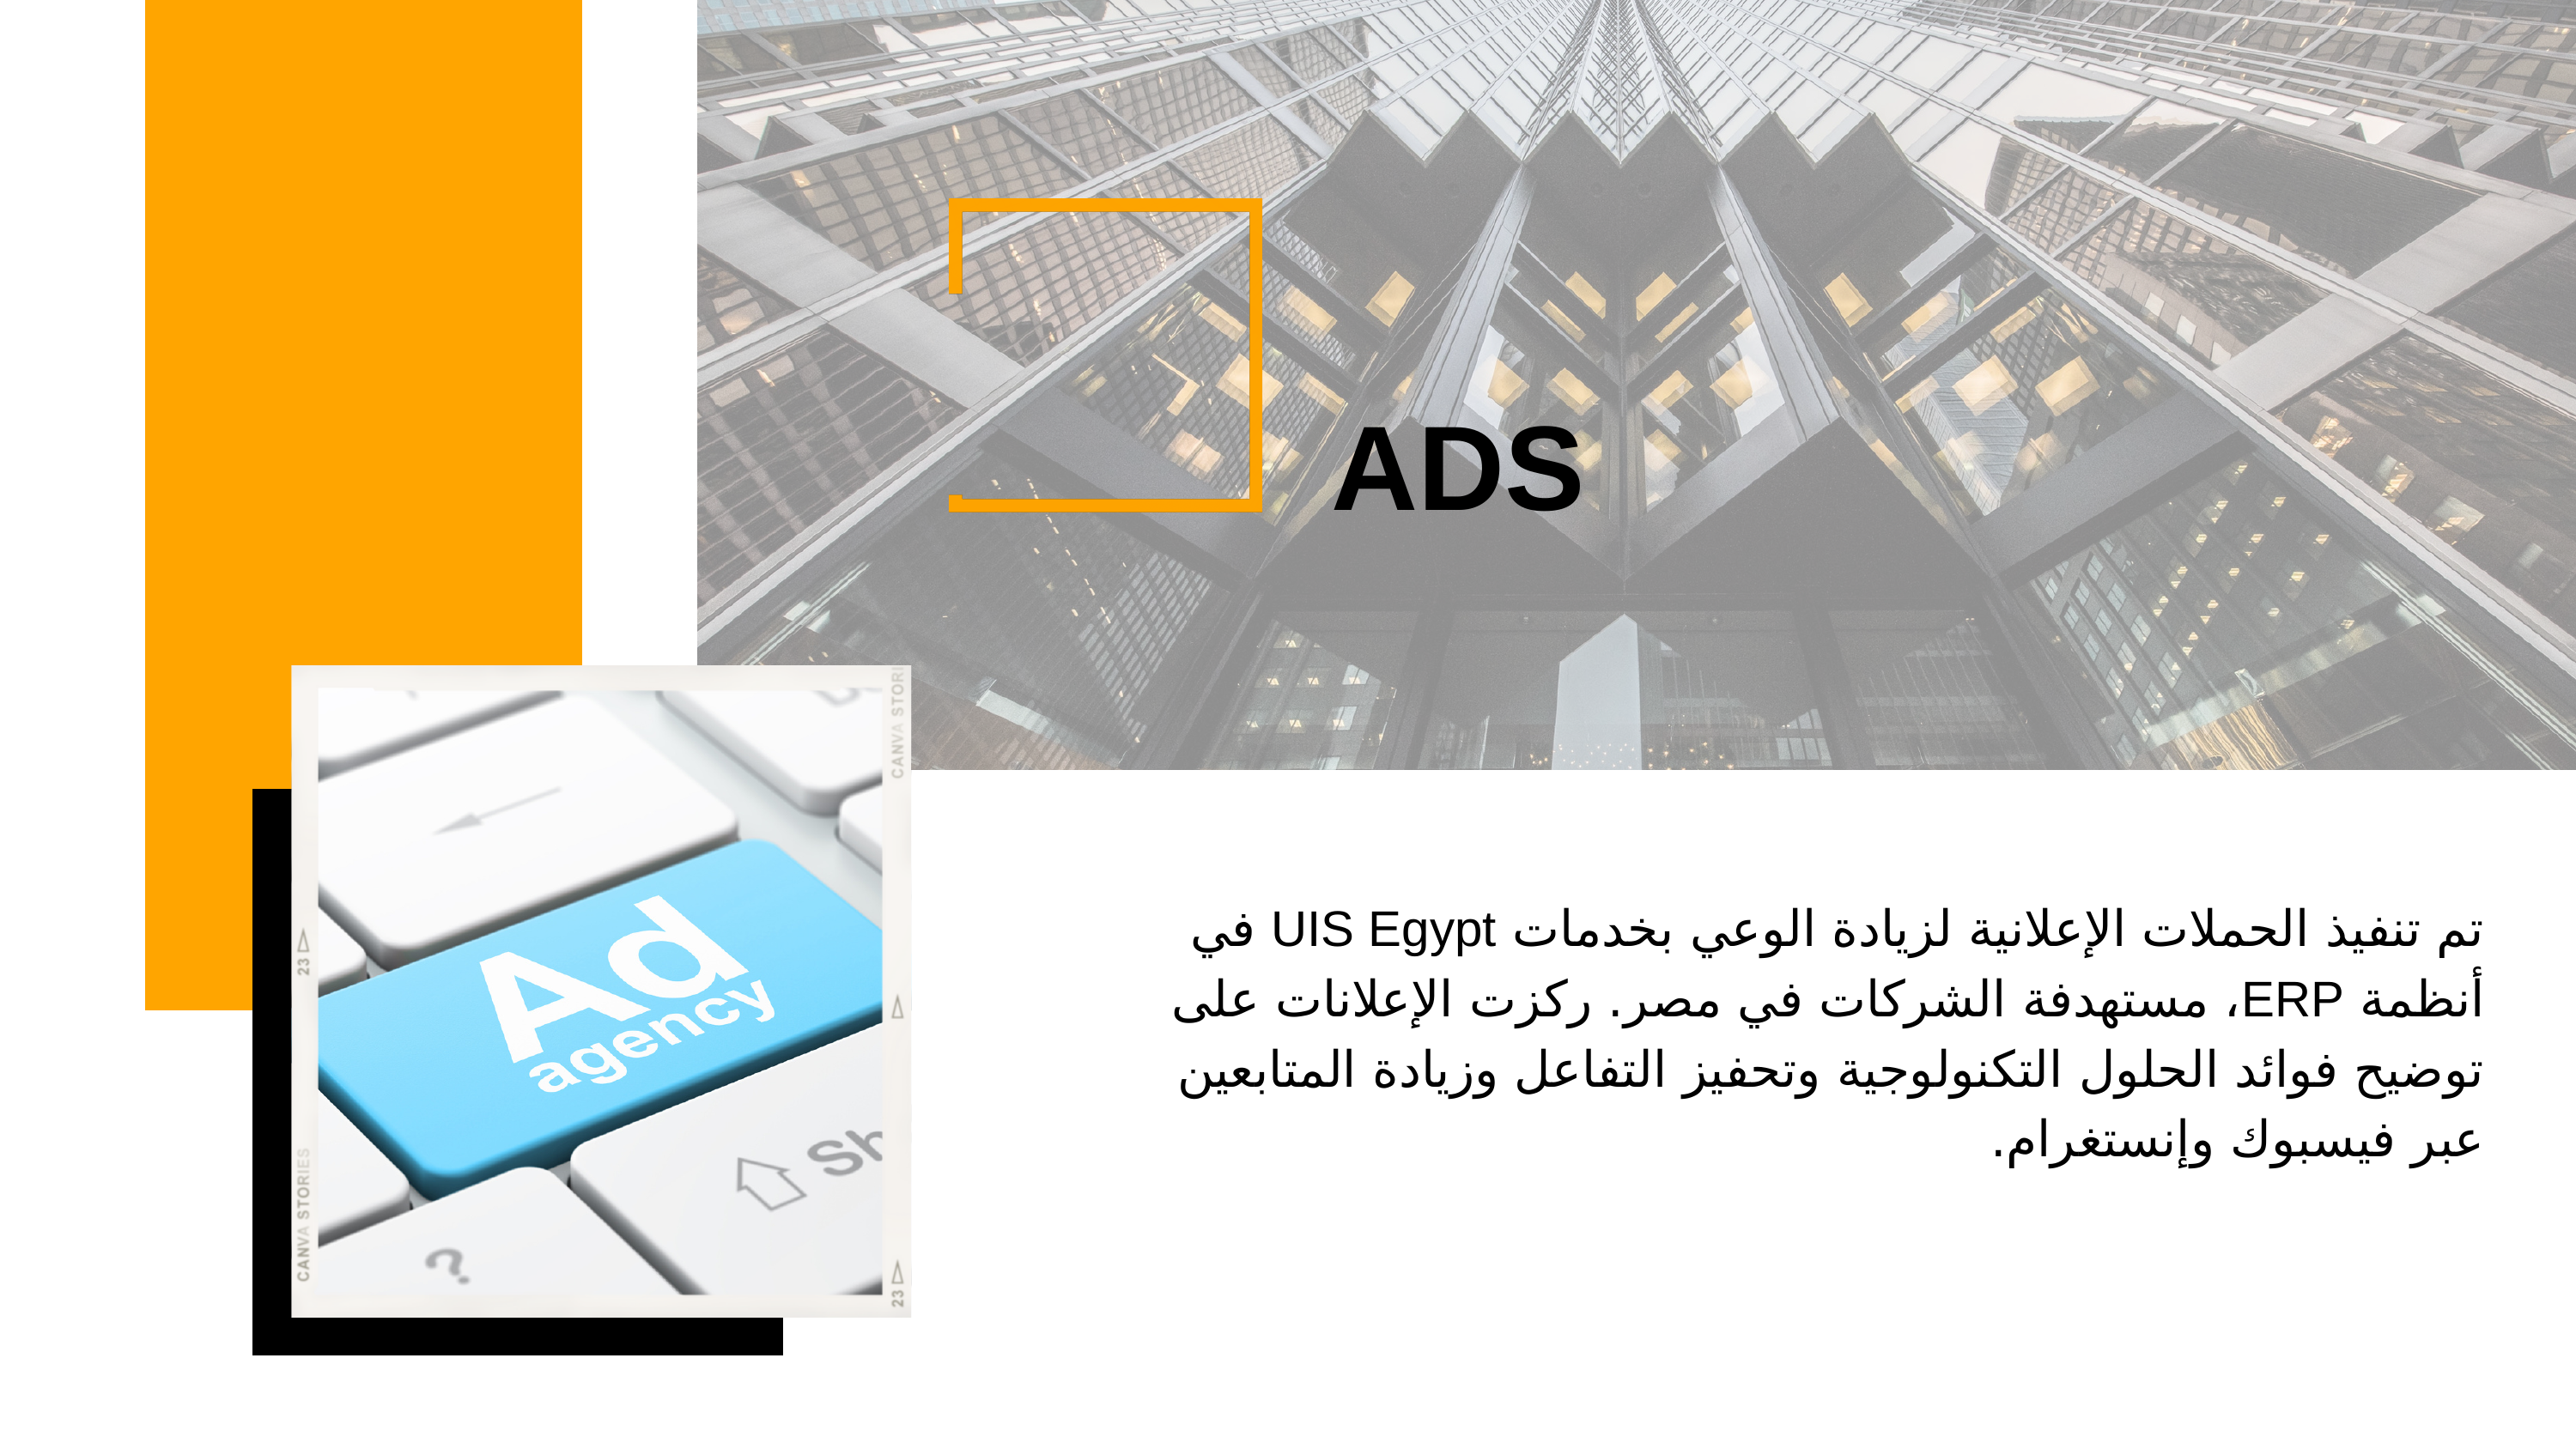

ADS

تم تنفيذ الحملات الإعلانية لزيادة الوعي بخدمات UIS Egypt في أنظمة ERP، مستهدفة الشركات في مصر. ركزت الإعلانات على توضيح فوائد الحلول التكنولوجية وتحفيز التفاعل وزيادة المتابعين عبر فيسبوك وإنستغرام.